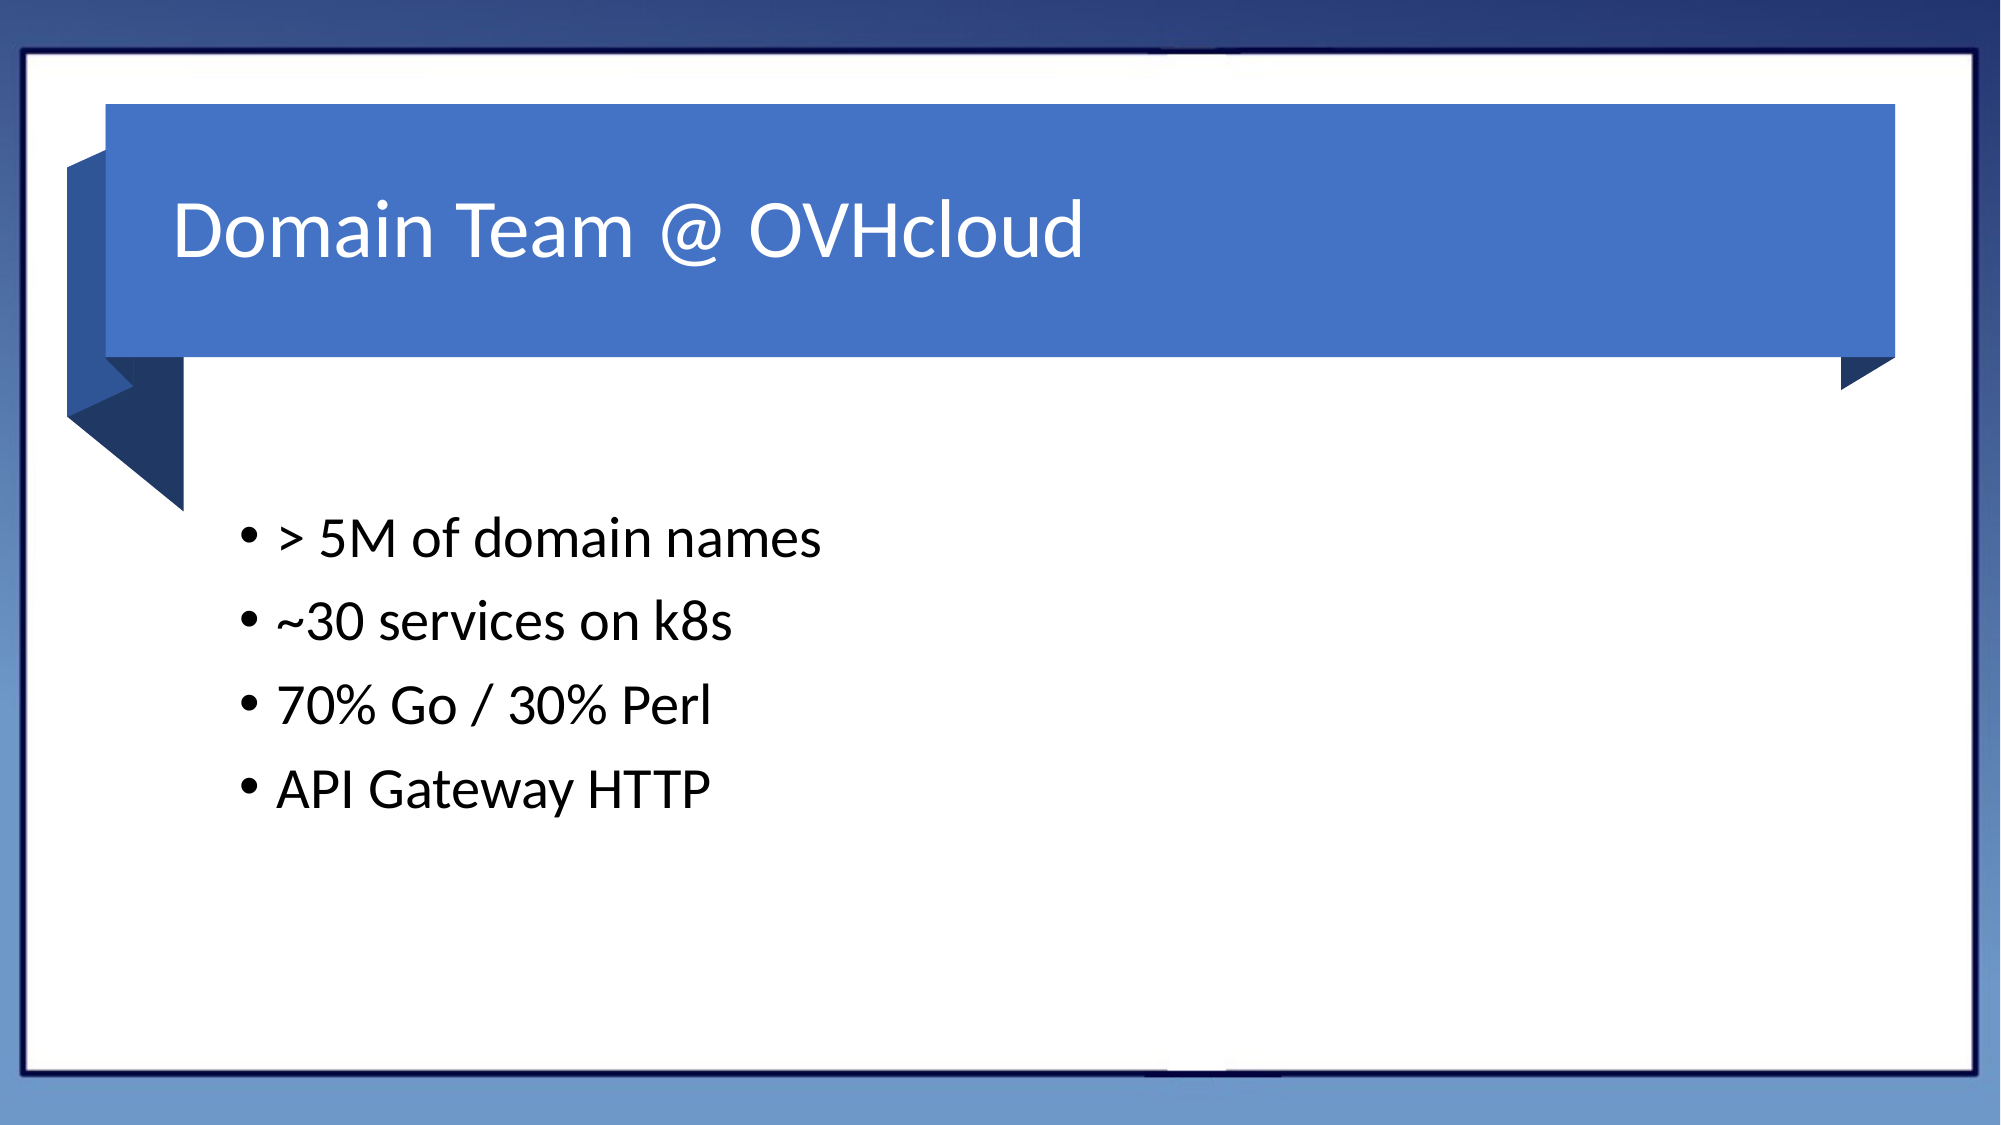

# Domain Team @ OVHcloud

> 5M of domain names
~30 services on k8s
70% Go / 30% Perl
API Gateway HTTP